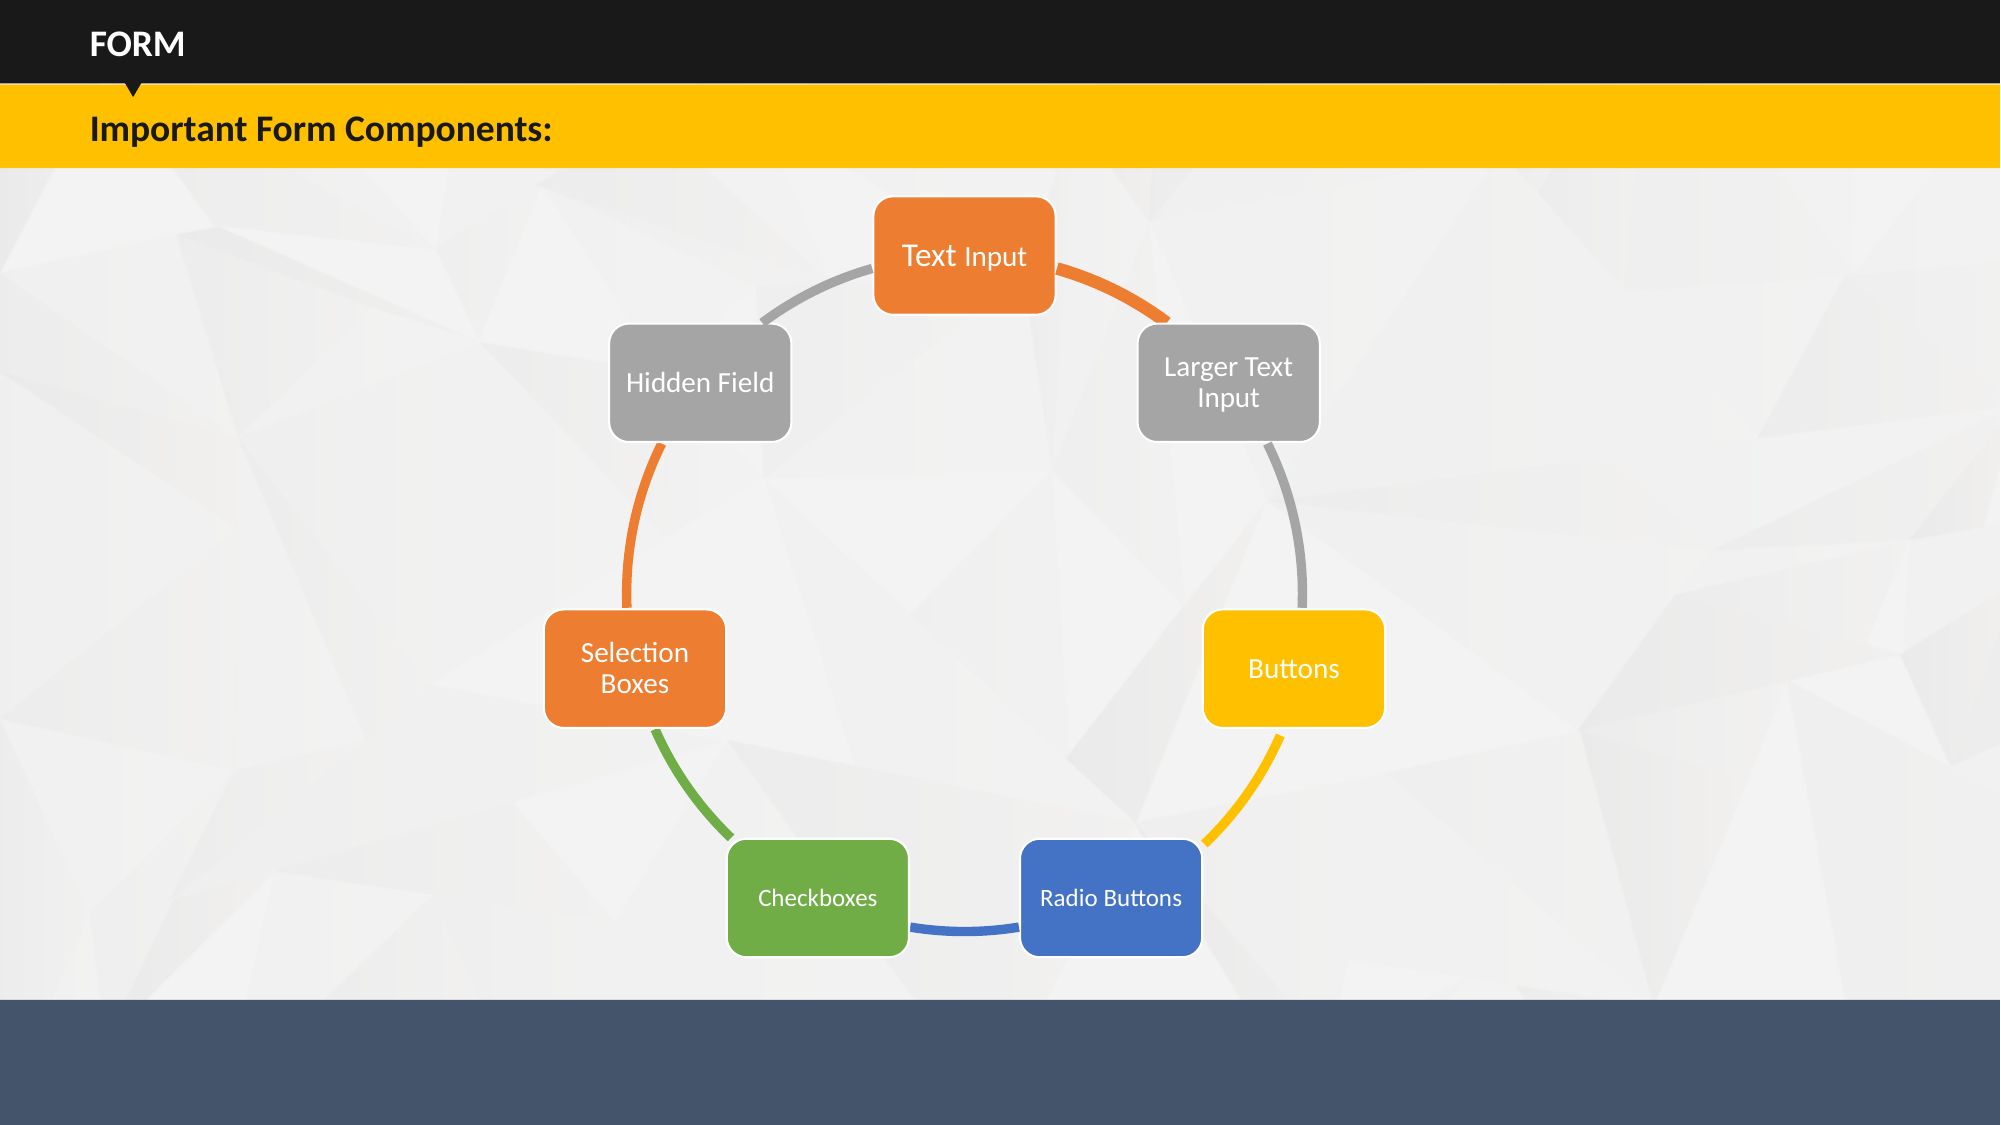

FORM

Important Form Components:
Text Input

Hidden Field
Larger Text Input
Selection Boxes
Buttons
Checkboxes
Radio Buttons